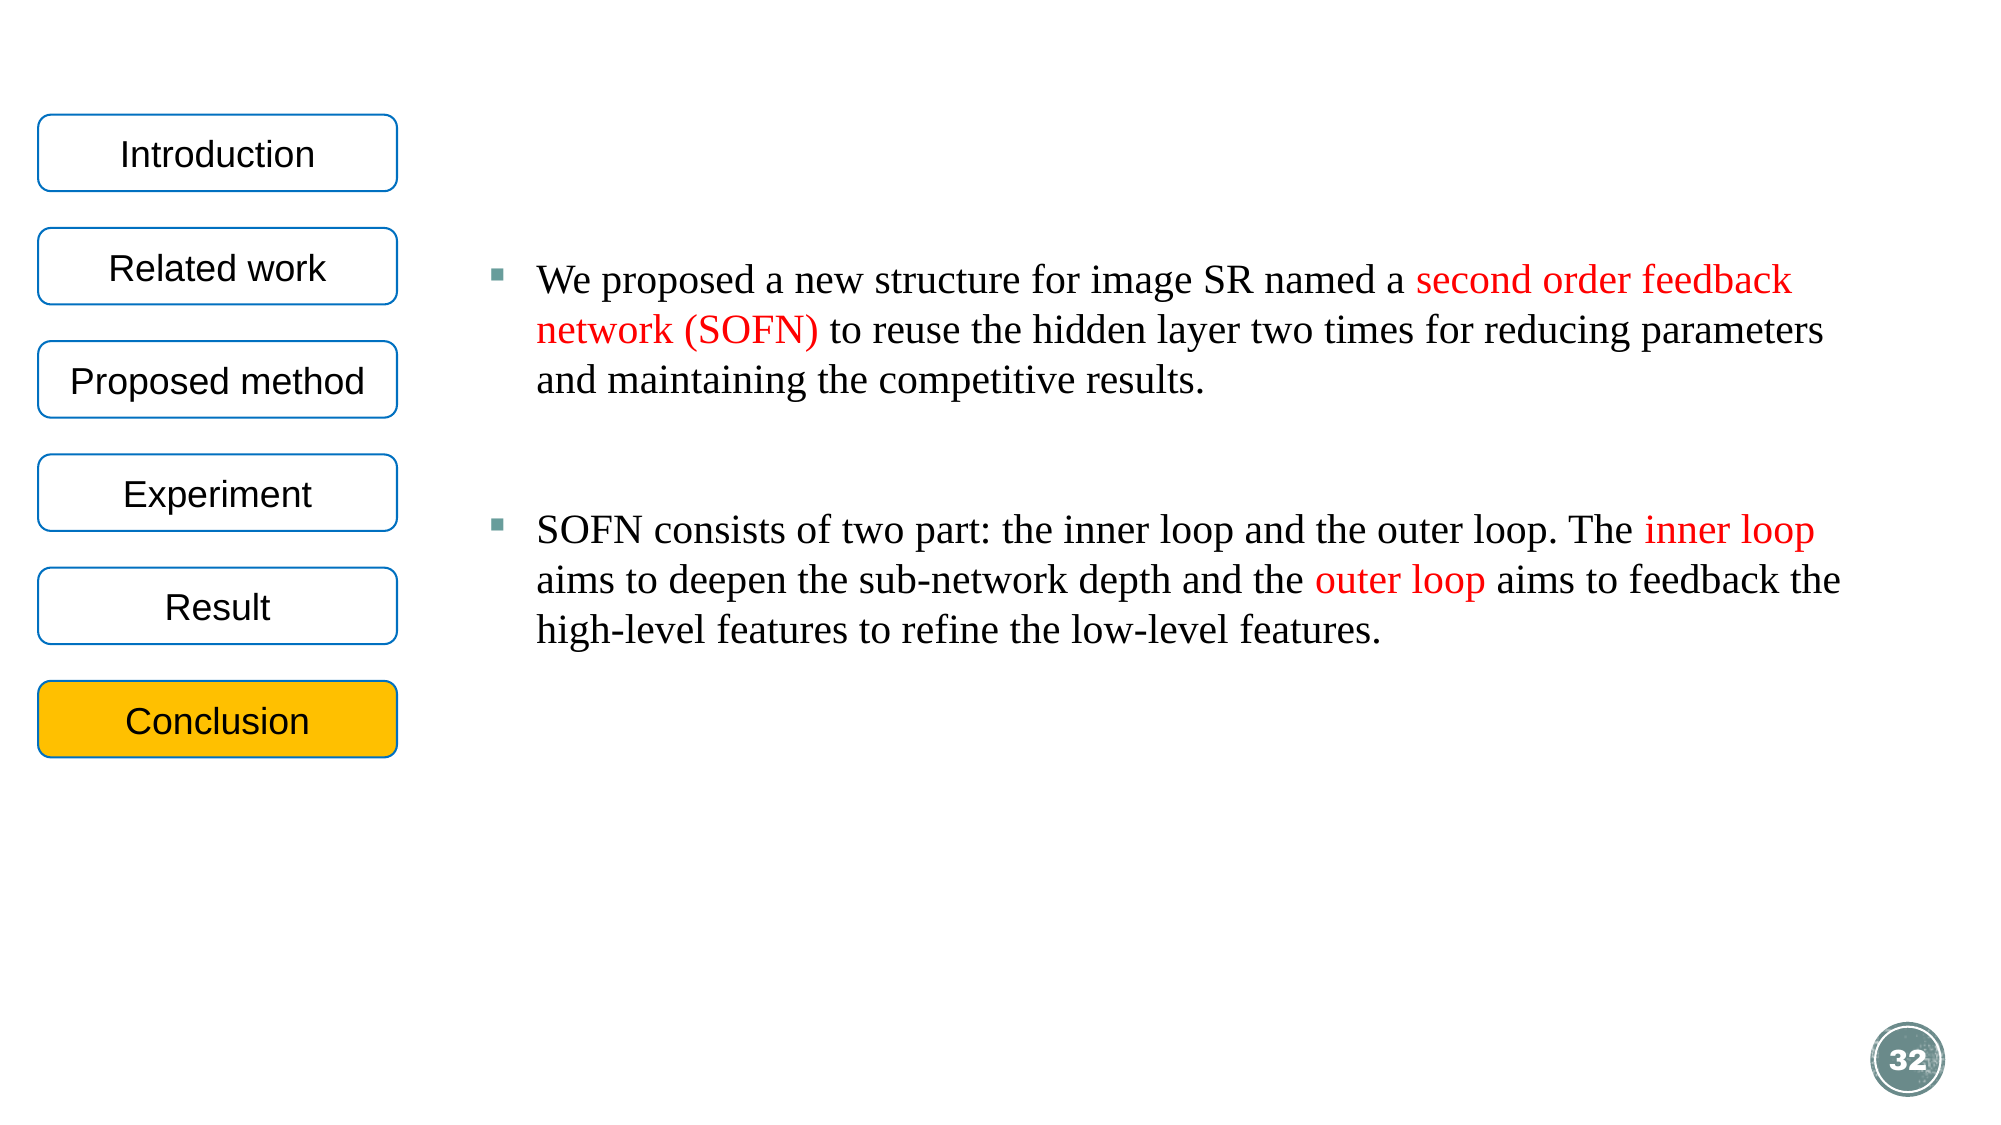

Introduction
Related work
We proposed a new structure for image SR named a second order feedback network (SOFN) to reuse the hidden layer two times for reducing parameters and maintaining the competitive results.

SOFN consists of two part: the inner loop and the outer loop. The inner loop aims to deepen the sub-network depth and the outer loop aims to feedback the high-level features to refine the low-level features.
Proposed method
Experiment
Result
Conclusion
32